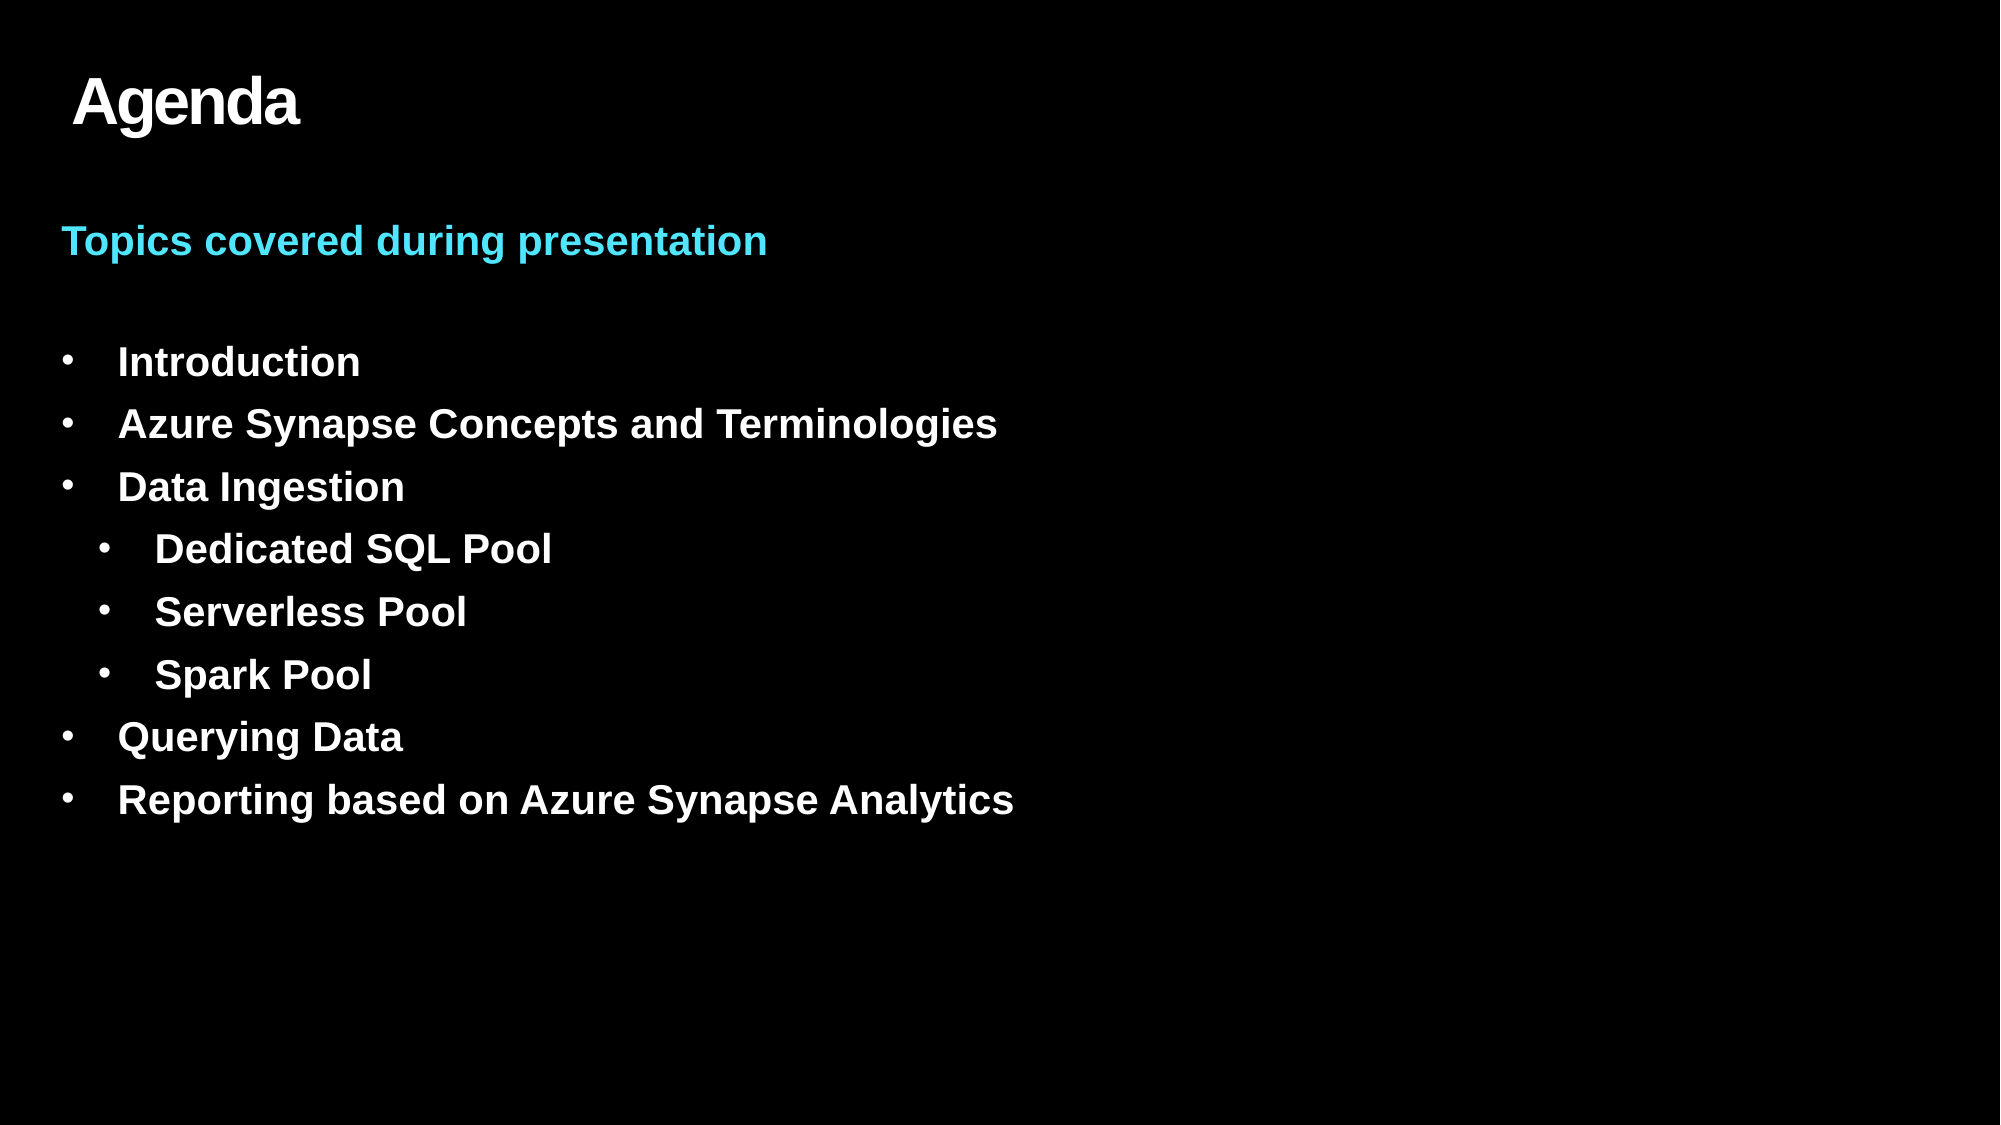

# Agenda
Topics covered during presentation

Introduction
Azure Synapse Concepts and Terminologies
Data Ingestion
Dedicated SQL Pool
Serverless Pool
Spark Pool
Querying Data
Reporting based on Azure Synapse Analytics